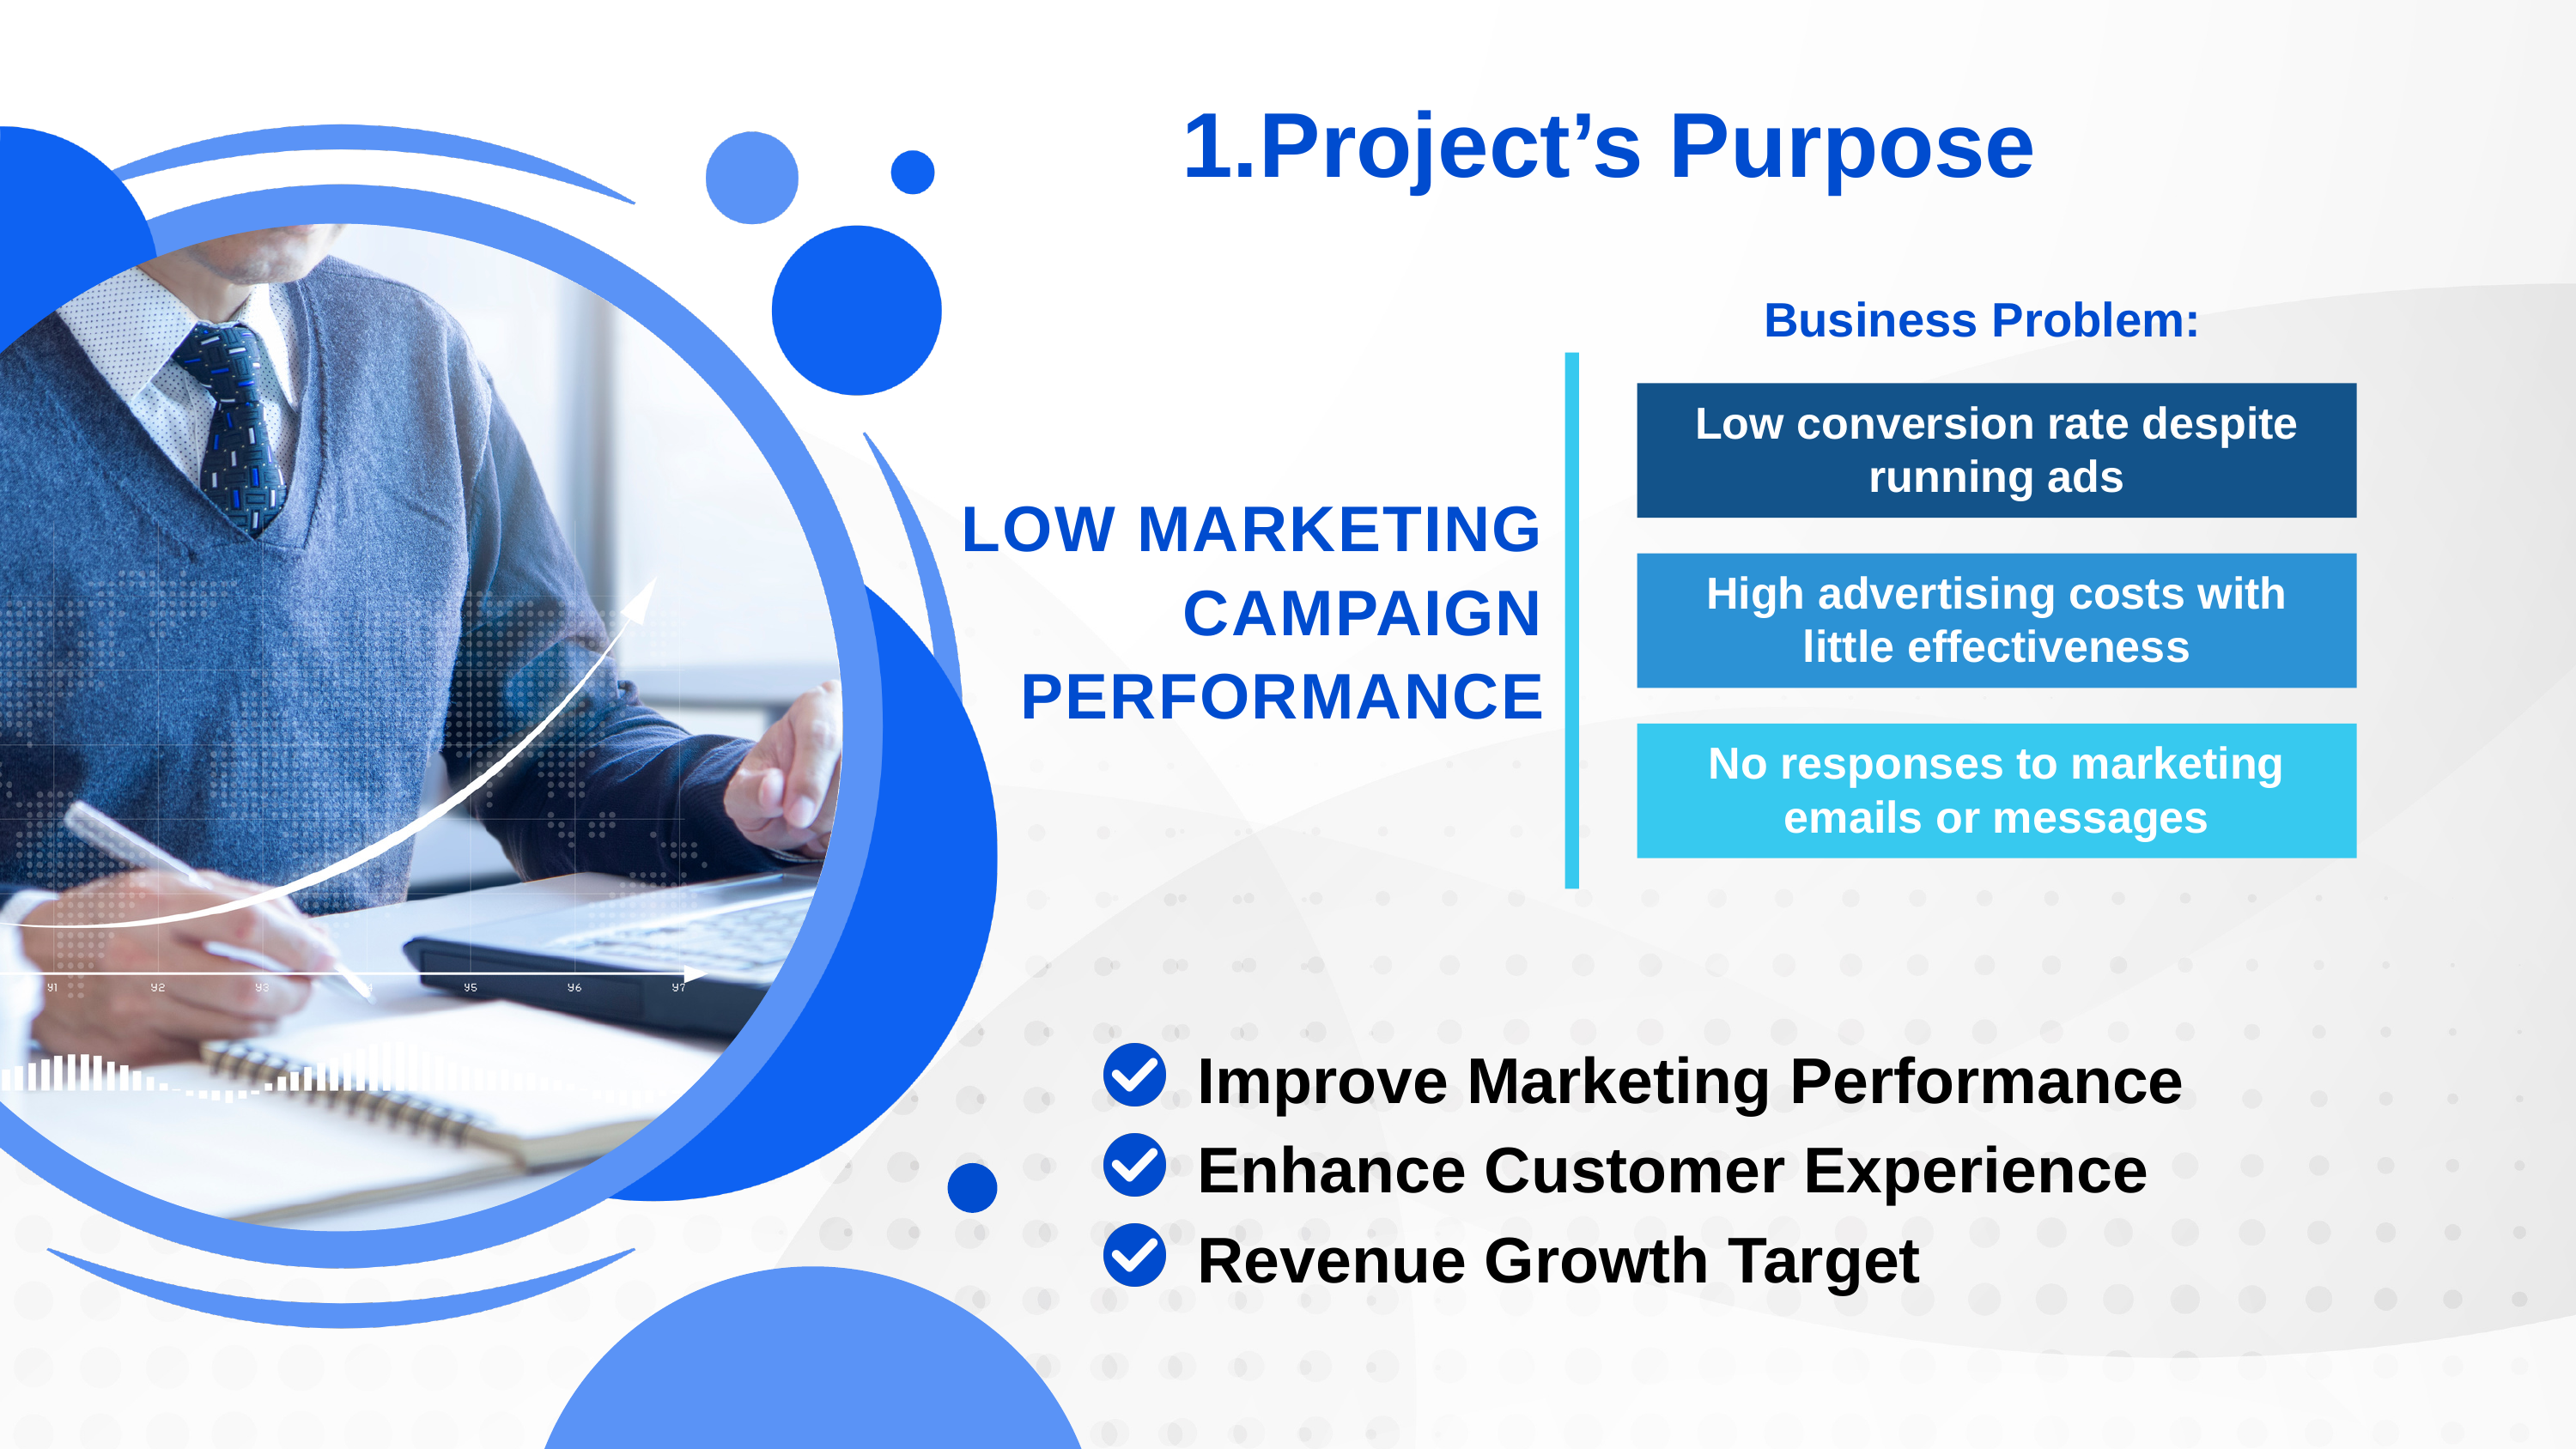

Project’s Purpose

Business Problem:

Low conversion rate despite running ads
LOW MARKETING CAMPAIGN PERFORMANCE

High advertising costs with little effectiveness

No responses to marketing emails or messages
Improve Marketing Performance

Enhance Customer Experience

Revenue Growth Target